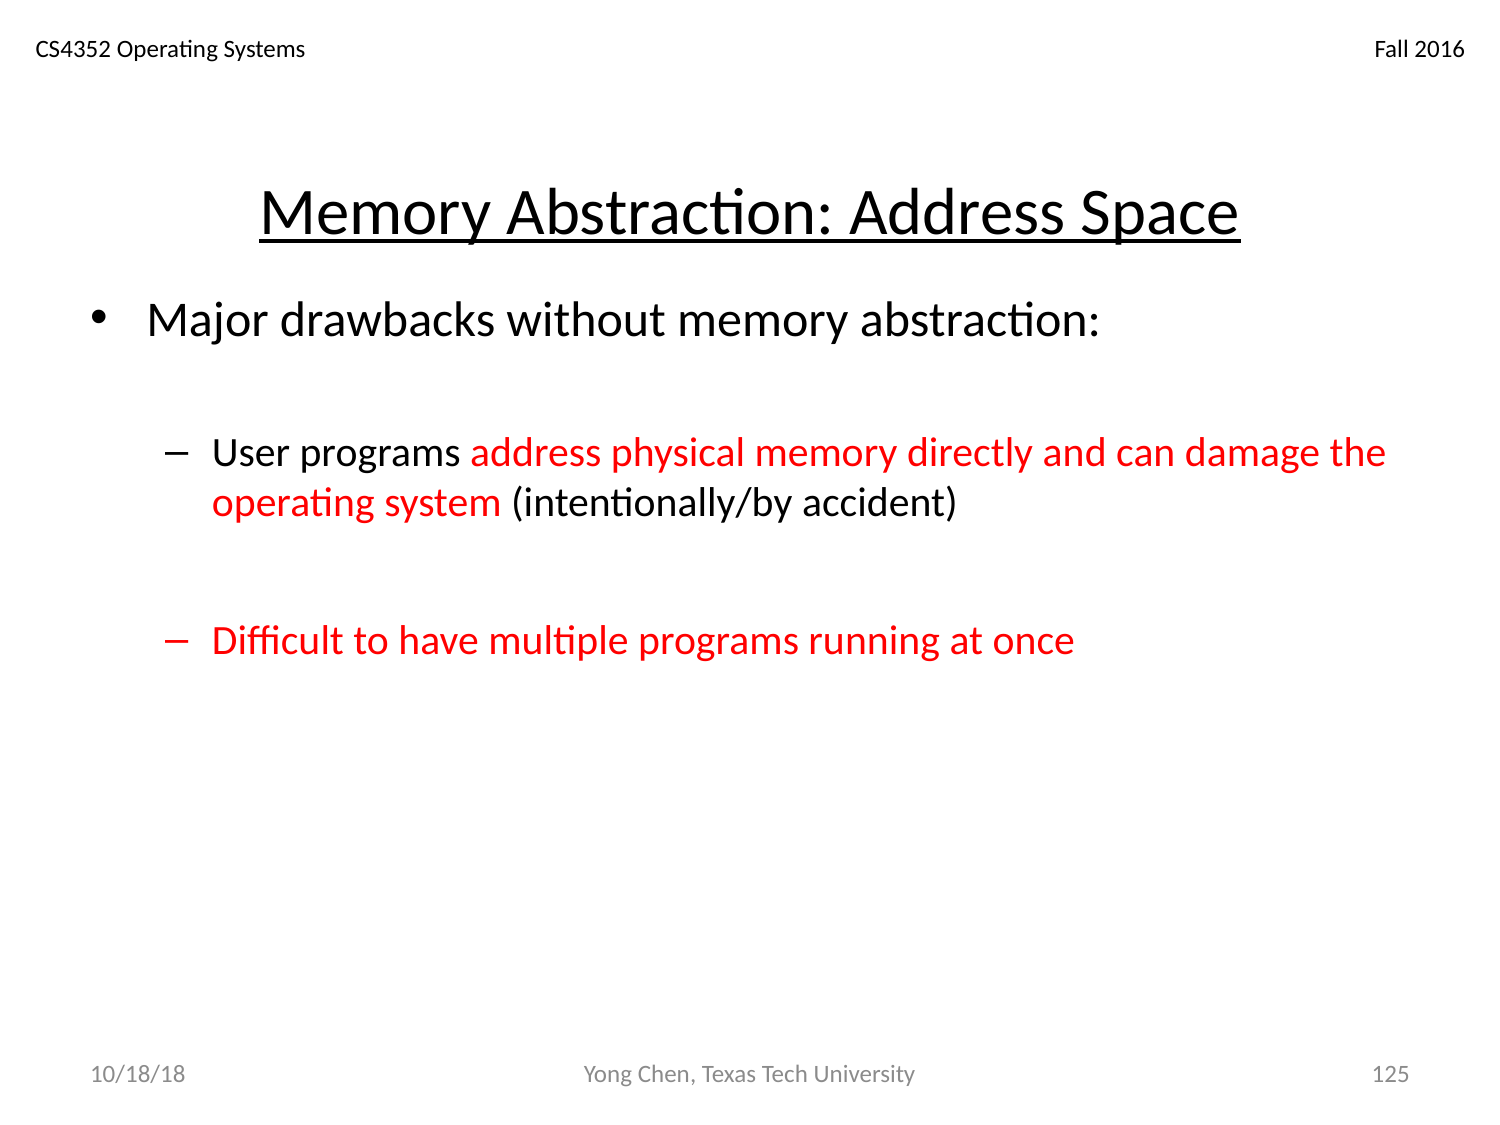

# Memory Abstraction: Address Space
Major drawbacks without memory abstraction:

User programs address physical memory directly and can damage the operating system (intentionally/by accident)

Difficult to have multiple programs running at once

10/18/18
Yong Chen, Texas Tech University
125